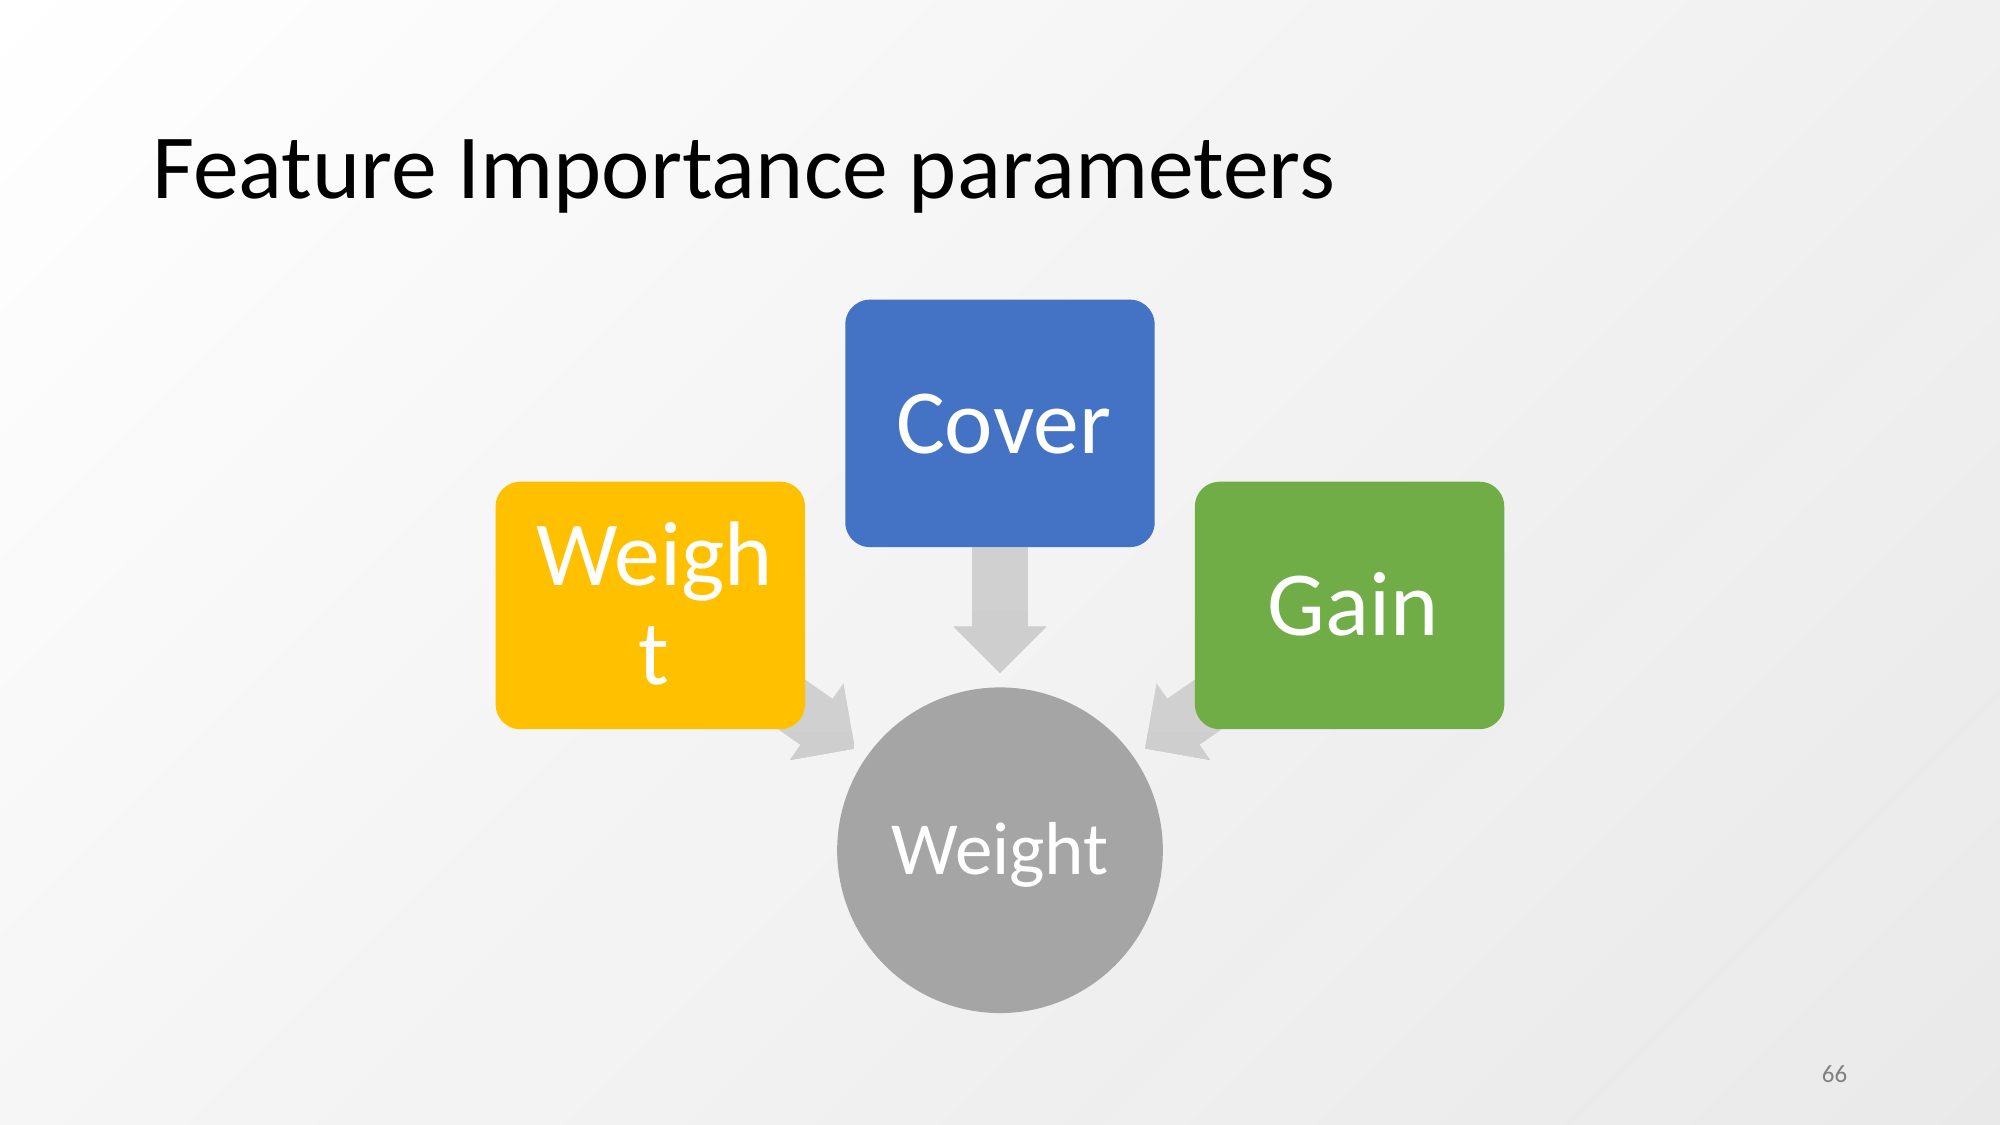

# Feature Importance parameters
Weight
Weight
Cover
Gain
66